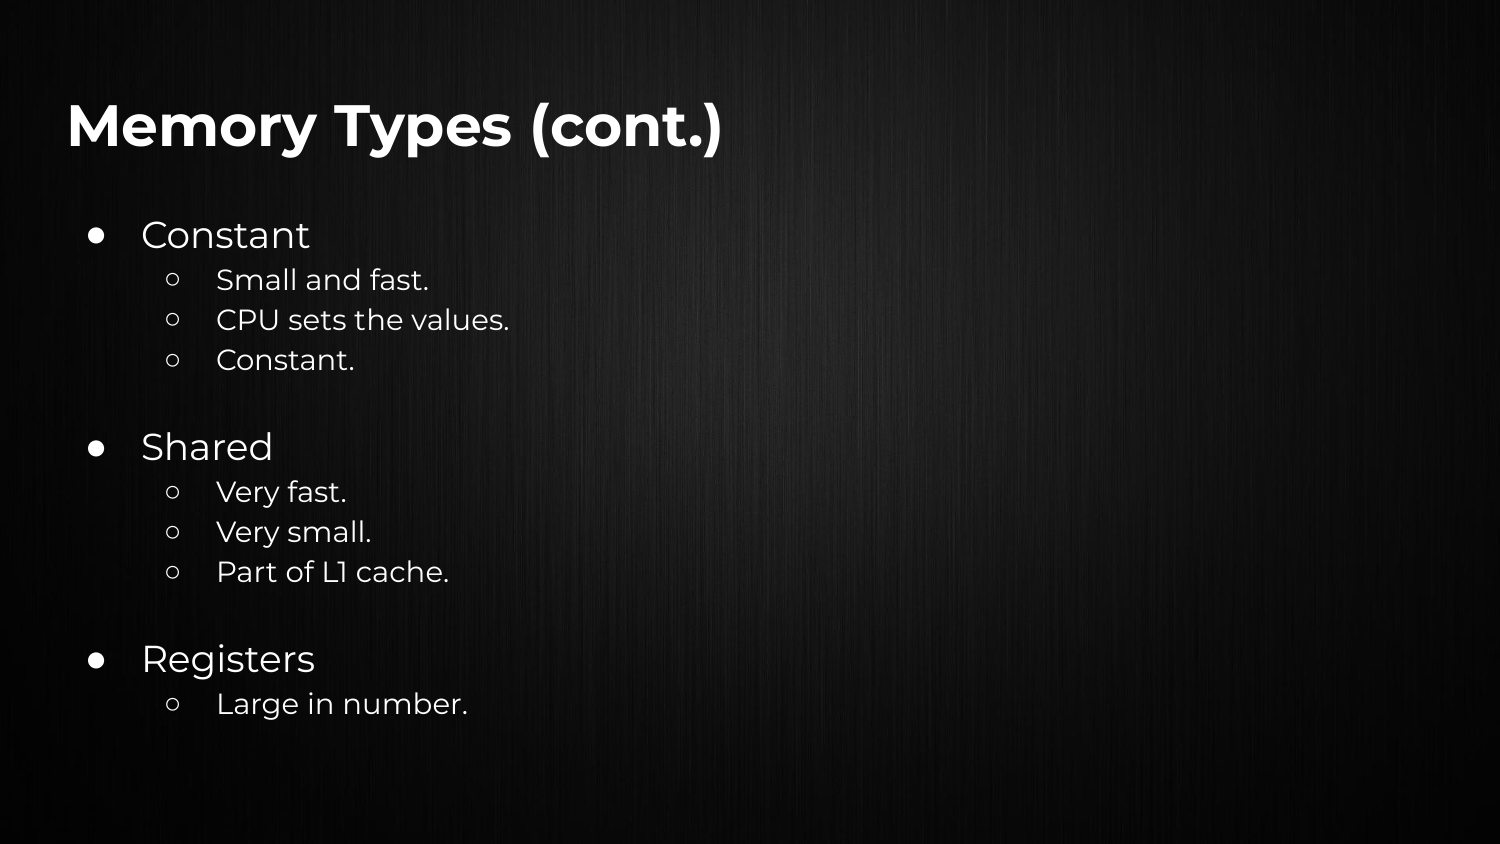

# Memory Types (cont.)
Constant
Small and fast.
CPU sets the values.
Constant.
Shared
Very fast.
Very small.
Part of L1 cache.
Registers
Large in number.